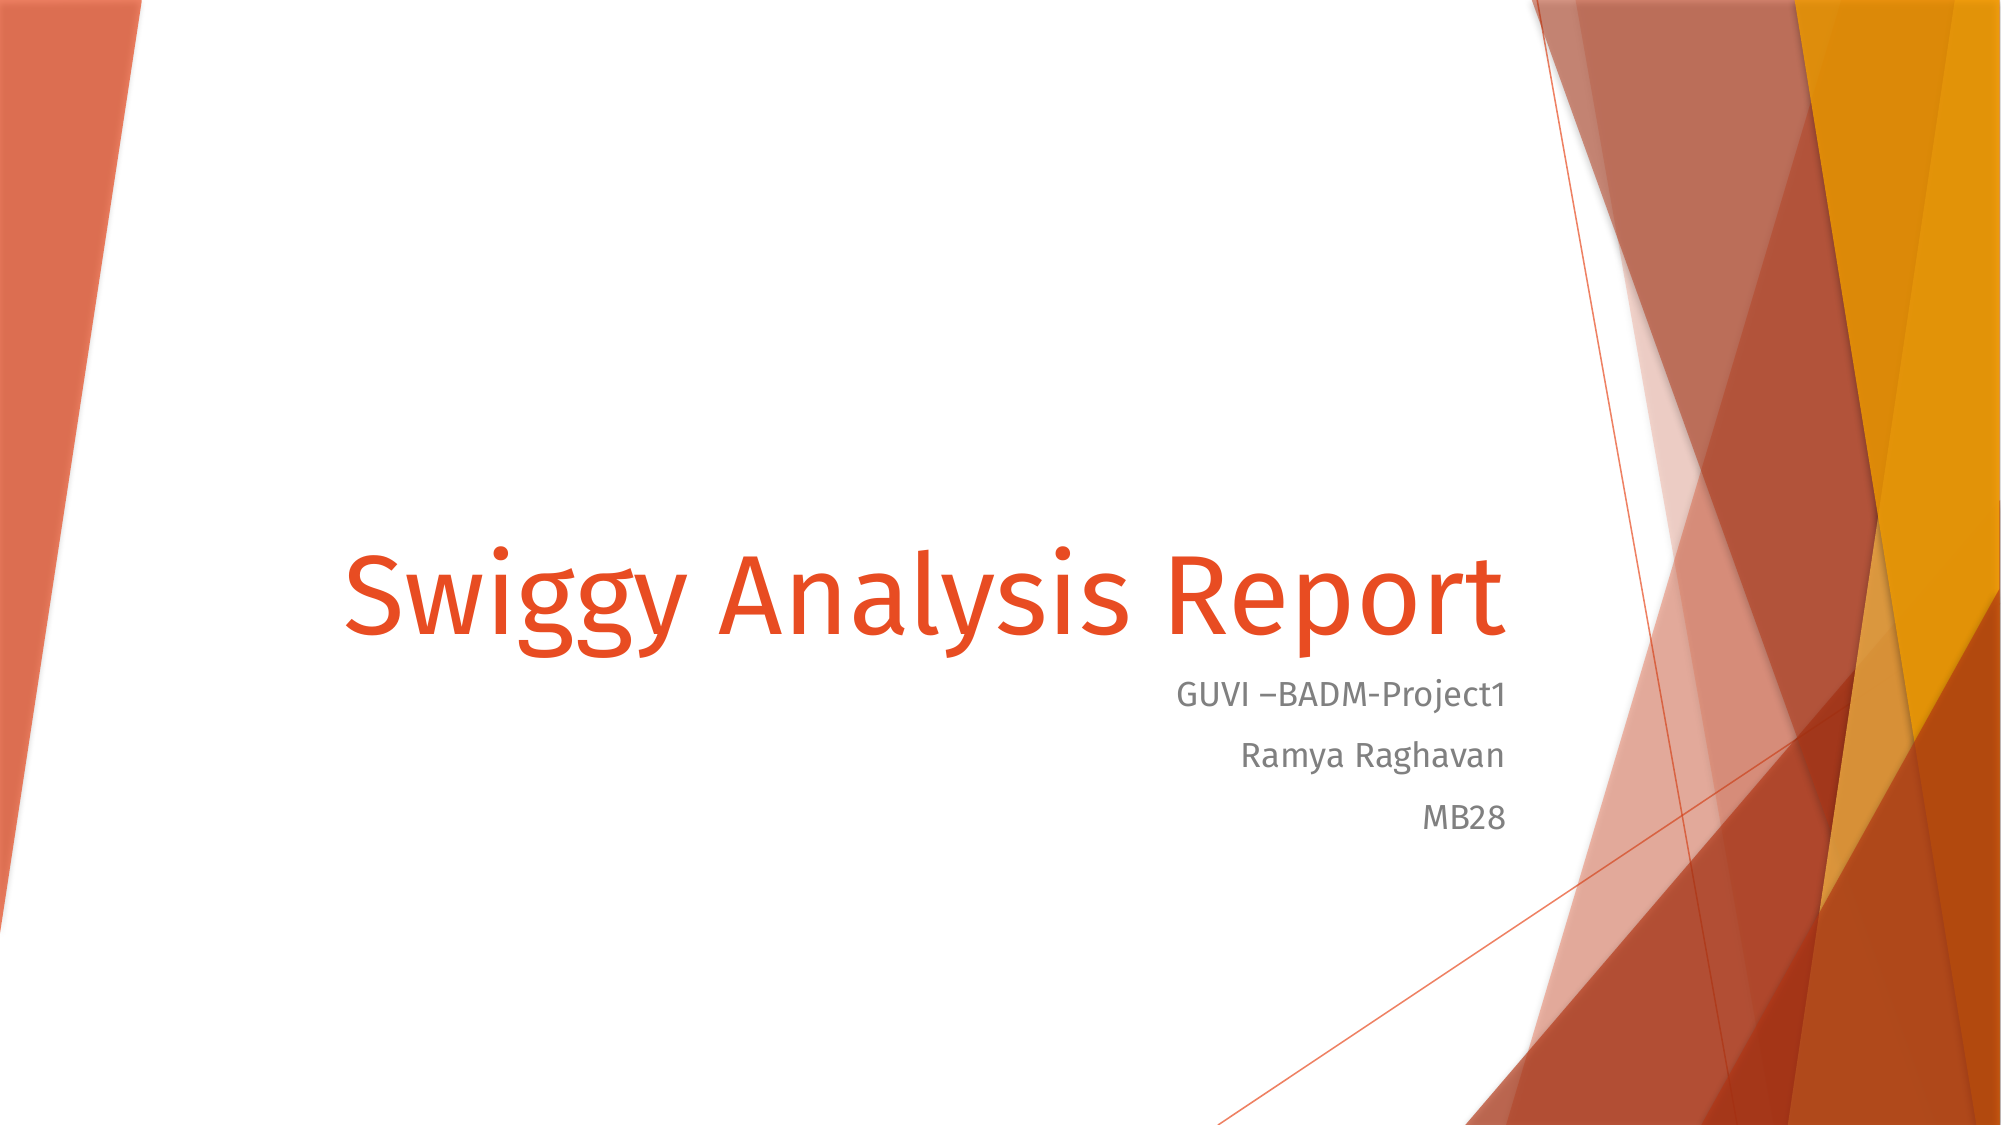

# Swiggy Analysis Report
GUVI –BADM-Project1
Ramya Raghavan
MB28